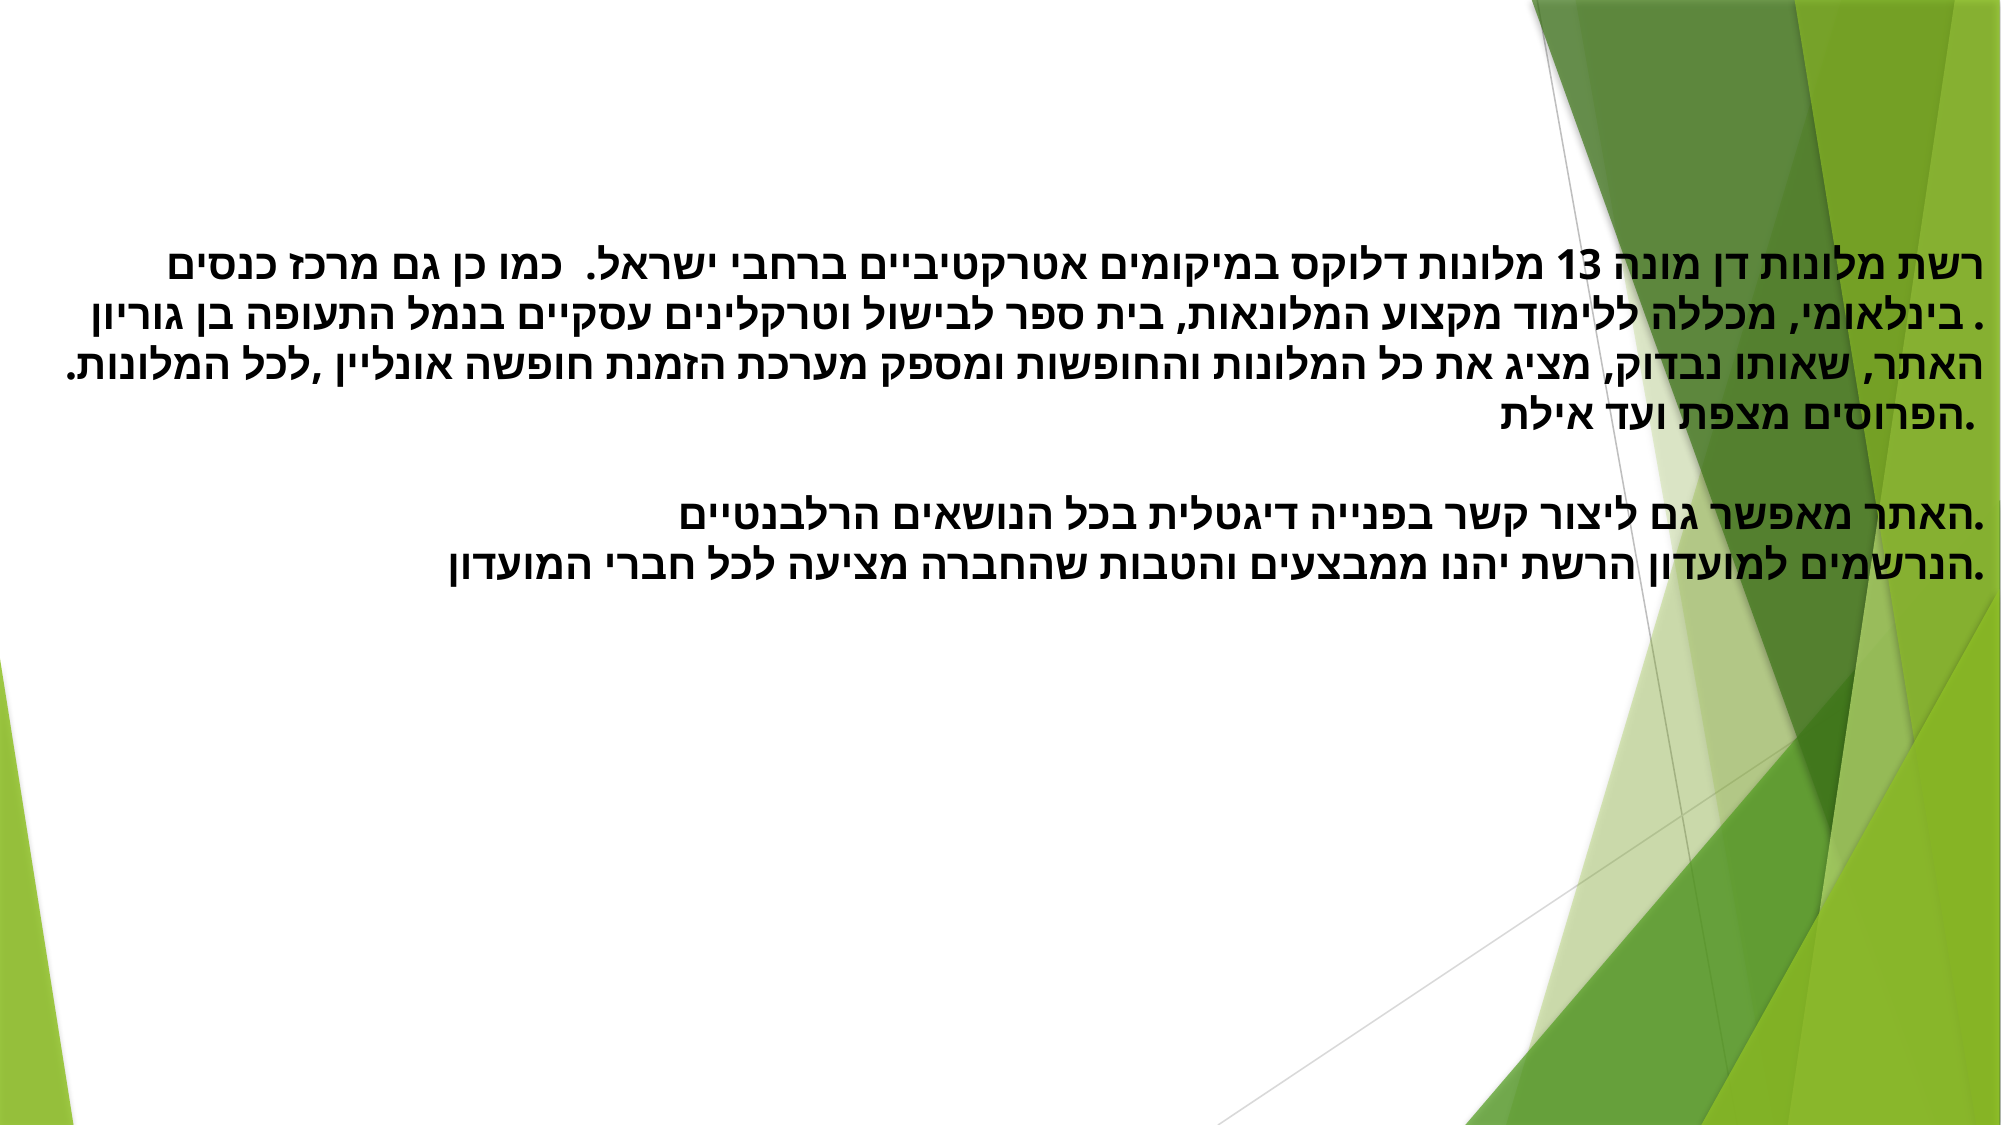

רשת מלונות דן מונה 13 מלונות דלוקס במיקומים אטרקטיביים ברחבי ישראל.  כמו כן גם מרכז כנסים בינלאומי, מכללה ללימוד מקצוע המלונאות, בית ספר לבישול וטרקלינים עסקיים בנמל התעופה בן גוריון .
.האתר, שאותו נבדוק, מציג את כל המלונות והחופשות ומספק מערכת הזמנת חופשה אונליין ,לכל המלונות הפרוסים מצפת ועד אילת.

האתר מאפשר גם ליצור קשר בפנייה דיגטלית בכל הנושאים הרלבנטיים.
  הנרשמים למועדון הרשת יהנו ממבצעים והטבות שהחברה מציעה לכל חברי המועדון.